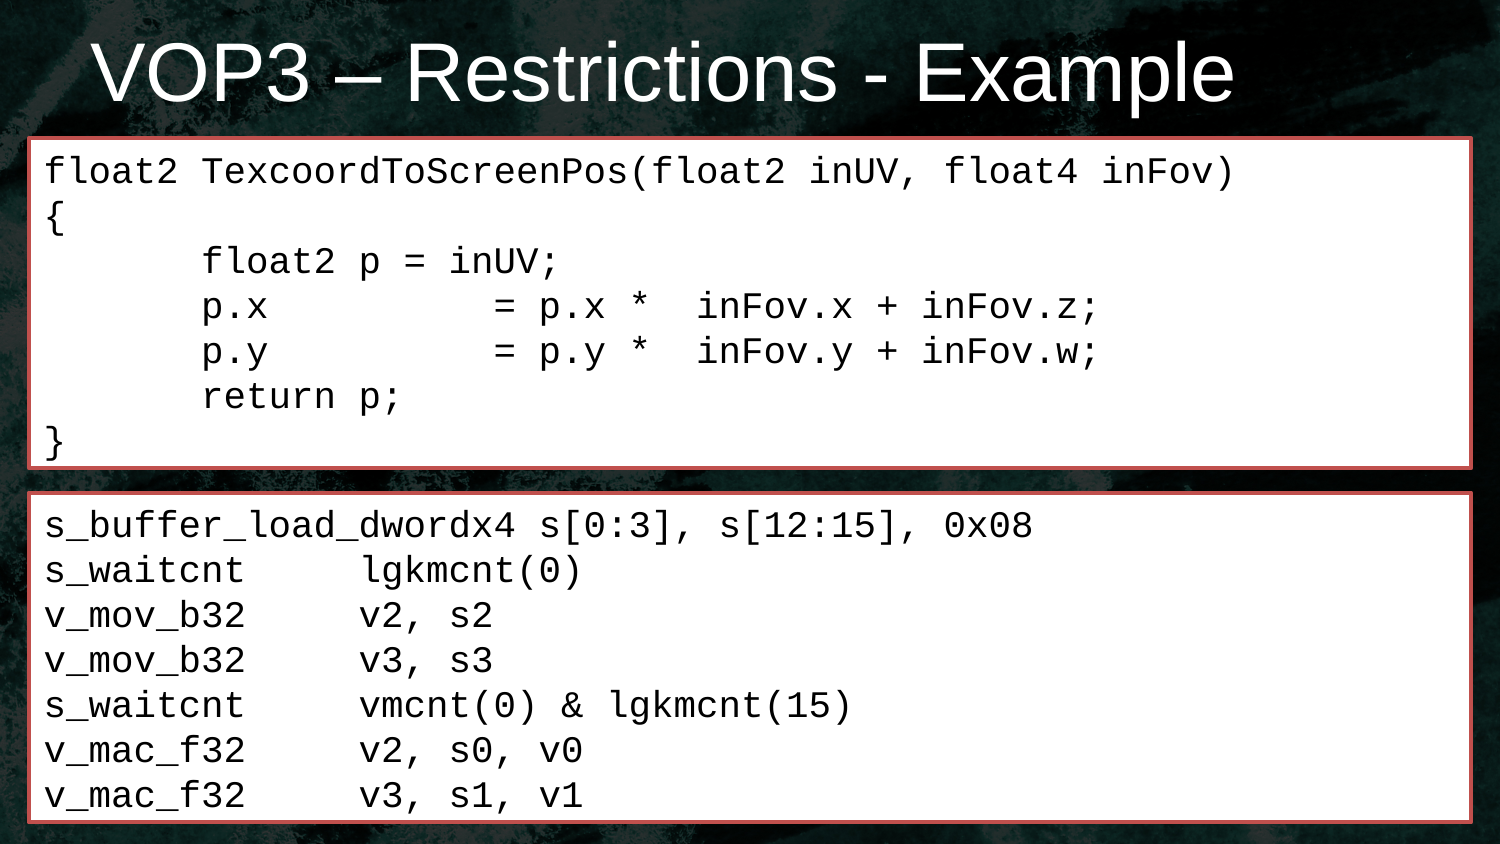

# VOP3 – Restrictions - Example
float2 TexcoordToScreenPos(float2 inUV, float4 inFov)
{
       float2 p = inUV;
       p.x          = p.x *  inFov.x + inFov.z;
       p.y          = p.y *  inFov.y + inFov.w;
       return p;
}
s_buffer_load_dwordx4 s[0:3], s[12:15], 0x08
s_waitcnt     lgkmcnt(0)
v_mov_b32     v2, s2
v_mov_b32     v3, s3
s_waitcnt     vmcnt(0) & lgkmcnt(15)
v_mac_f32     v2, s0, v0
v_mac_f32     v3, s1, v1